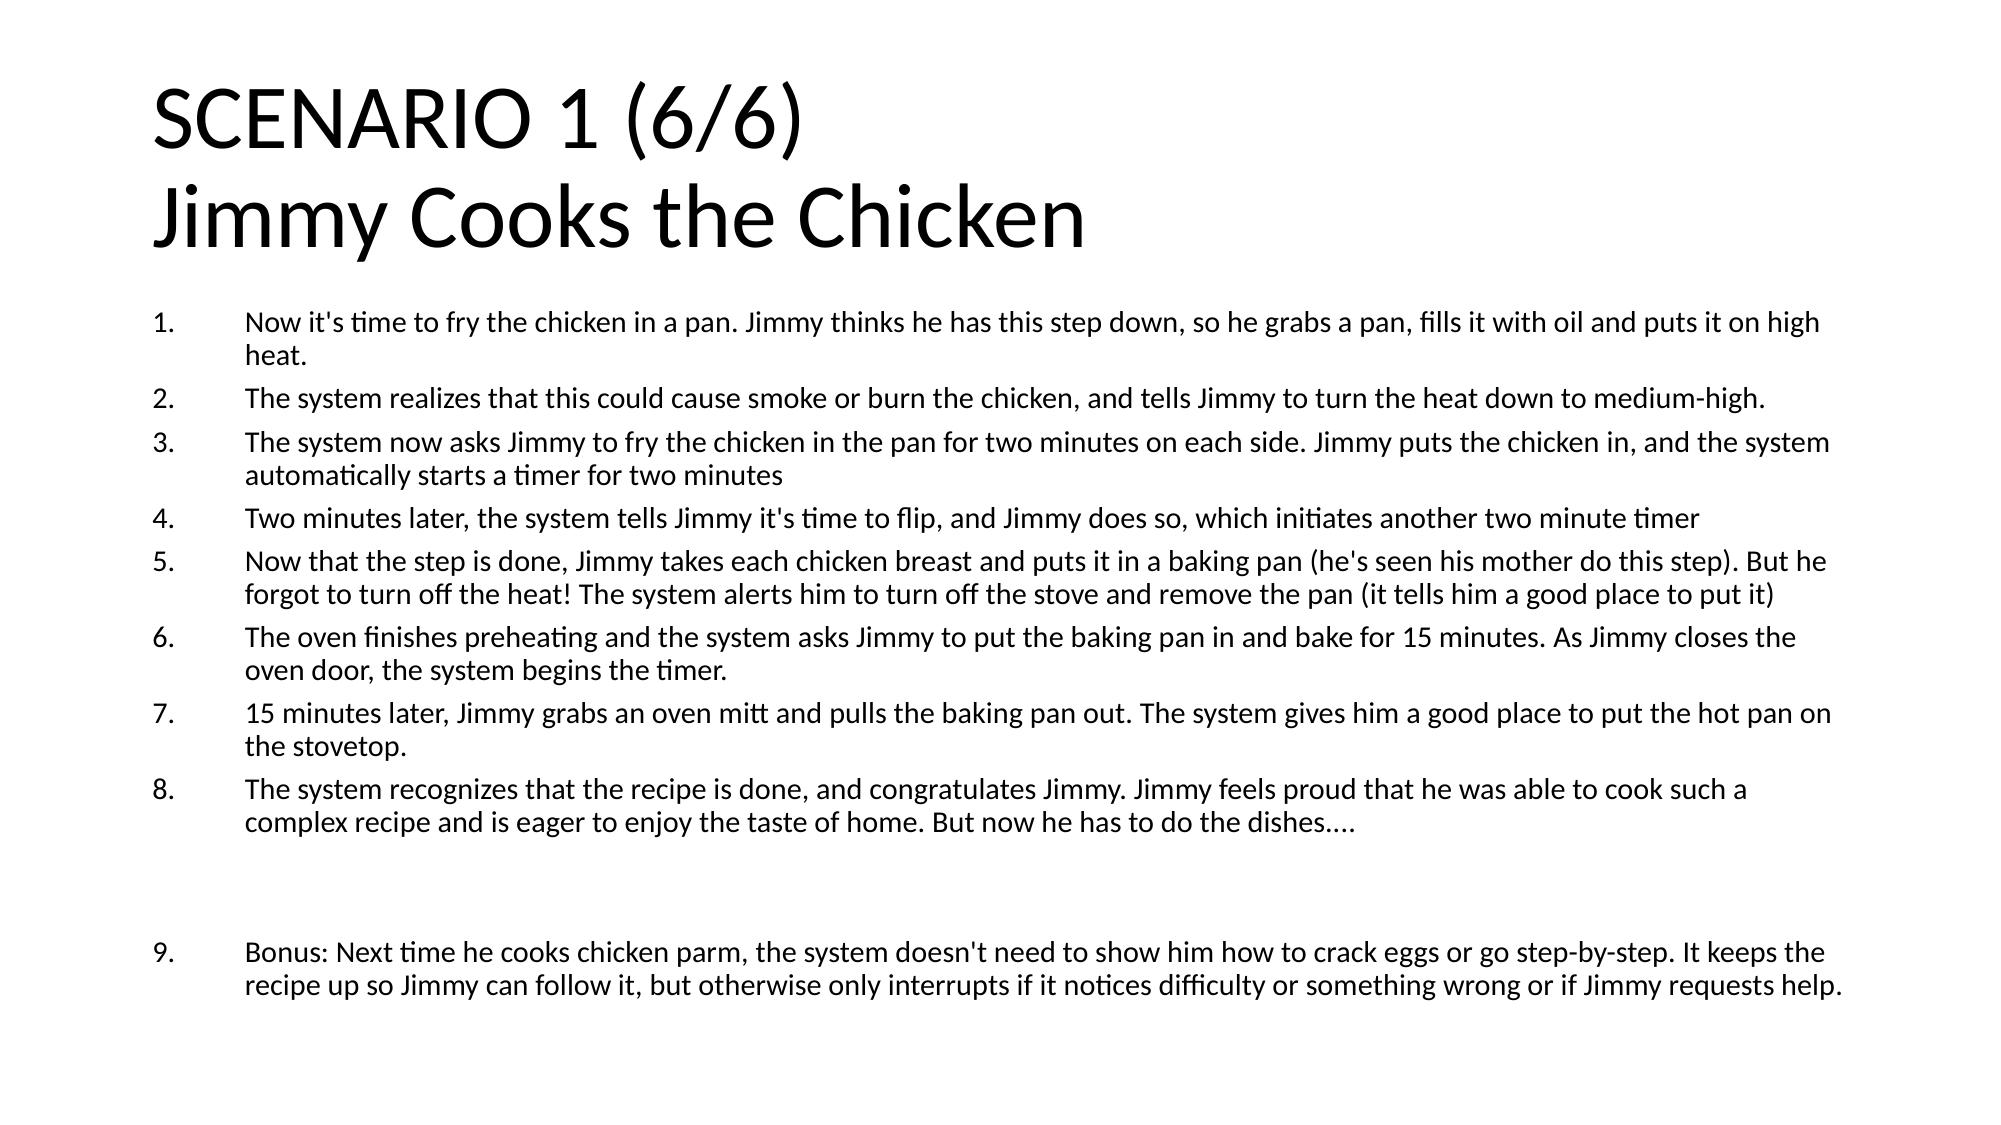

# SCENARIO 1 (6/6) Jimmy Cooks the Chicken
Now it's time to fry the chicken in a pan. Jimmy thinks he has this step down, so he grabs a pan, fills it with oil and puts it on high heat.
The system realizes that this could cause smoke or burn the chicken, and tells Jimmy to turn the heat down to medium-high.
The system now asks Jimmy to fry the chicken in the pan for two minutes on each side. Jimmy puts the chicken in, and the system automatically starts a timer for two minutes
Two minutes later, the system tells Jimmy it's time to flip, and Jimmy does so, which initiates another two minute timer
Now that the step is done, Jimmy takes each chicken breast and puts it in a baking pan (he's seen his mother do this step). But he forgot to turn off the heat! The system alerts him to turn off the stove and remove the pan (it tells him a good place to put it)
The oven finishes preheating and the system asks Jimmy to put the baking pan in and bake for 15 minutes. As Jimmy closes the oven door, the system begins the timer.
15 minutes later, Jimmy grabs an oven mitt and pulls the baking pan out. The system gives him a good place to put the hot pan on the stovetop.
The system recognizes that the recipe is done, and congratulates Jimmy. Jimmy feels proud that he was able to cook such a complex recipe and is eager to enjoy the taste of home. But now he has to do the dishes....

Bonus: Next time he cooks chicken parm, the system doesn't need to show him how to crack eggs or go step-by-step. It keeps the recipe up so Jimmy can follow it, but otherwise only interrupts if it notices difficulty or something wrong or if Jimmy requests help.